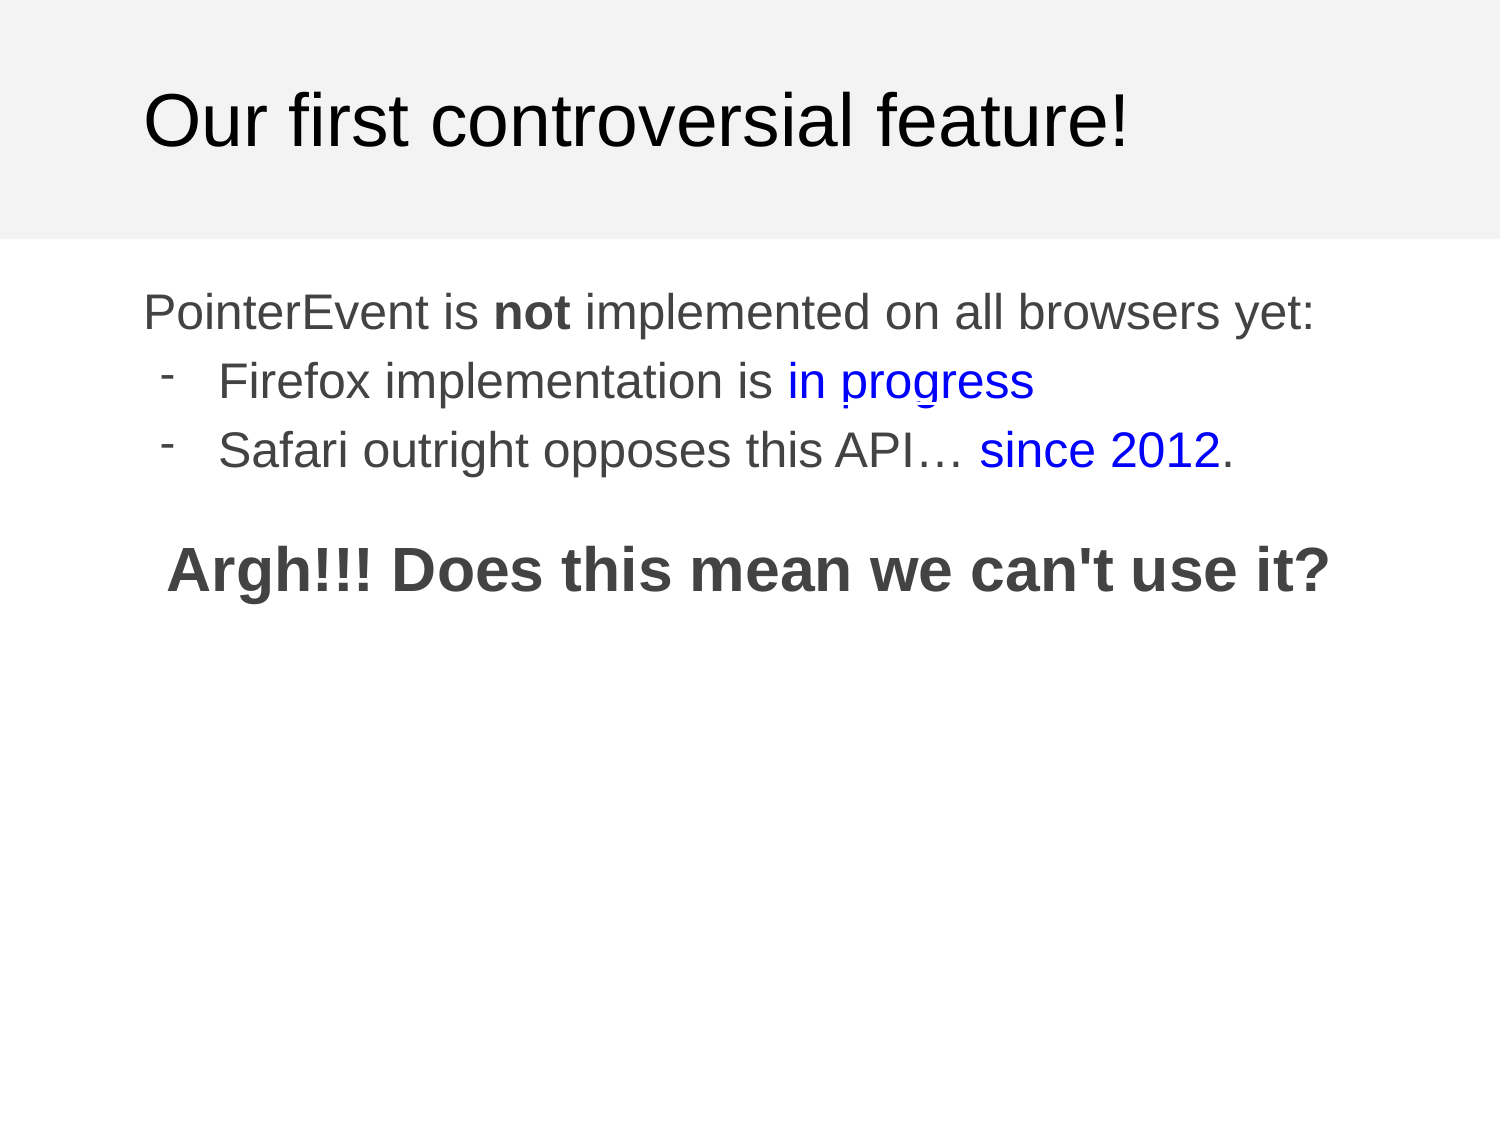

Our first controversial feature!
PointerEvent is not implemented on all browsers yet:
Firefox implementation is in progress
Safari outright opposes this API… since 2012.

Argh!!! Does this mean we can't use it?